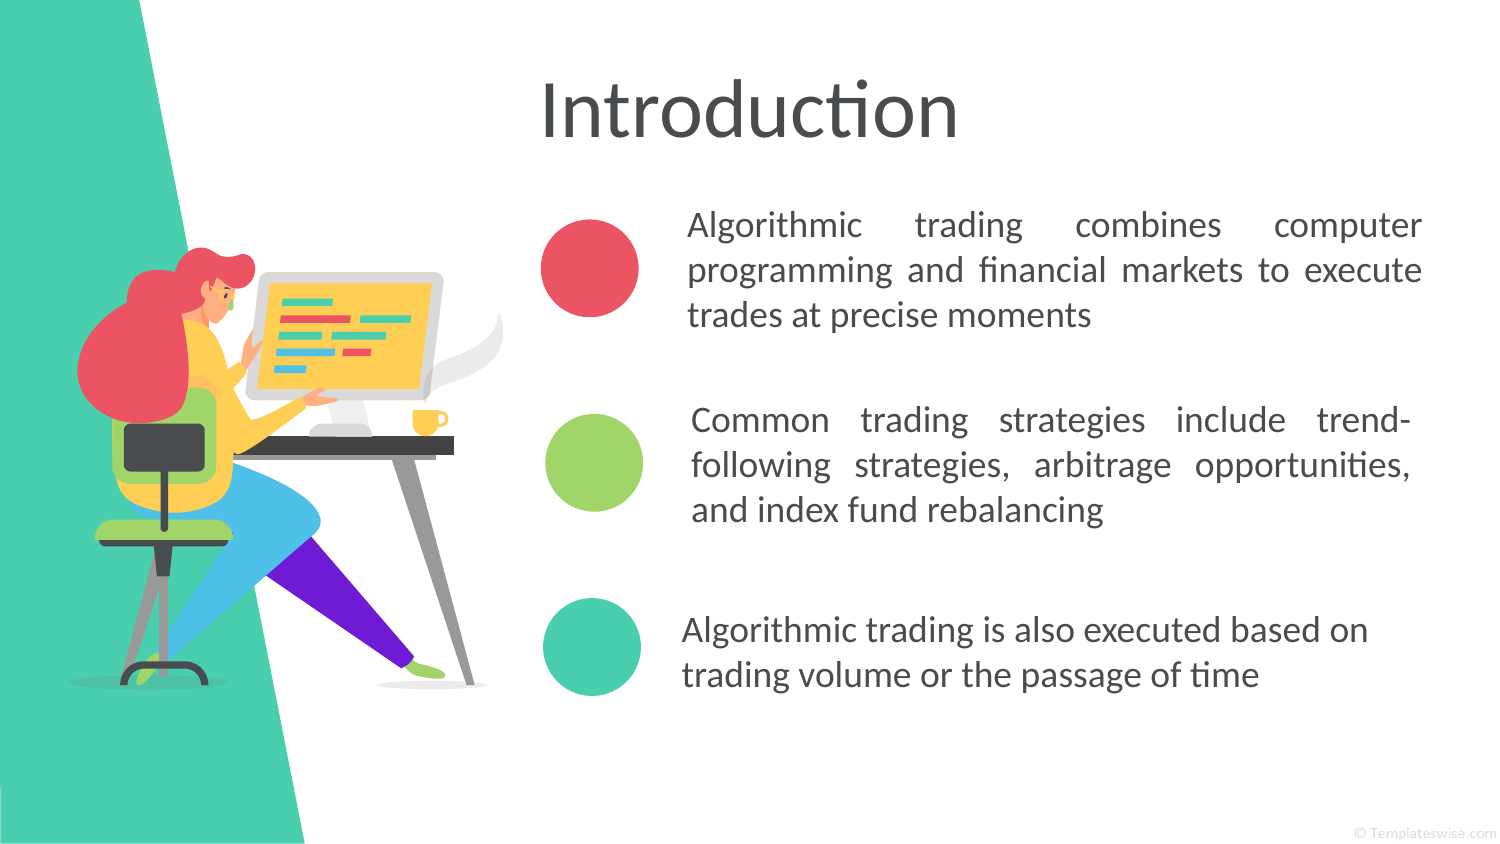

# Introduction
Algorithmic trading combines computer programming and financial markets to execute trades at precise moments

Common trading strategies include trend-following strategies, arbitrage opportunities, and index fund rebalancing

Algorithmic trading is also executed based on trading volume or the passage of time